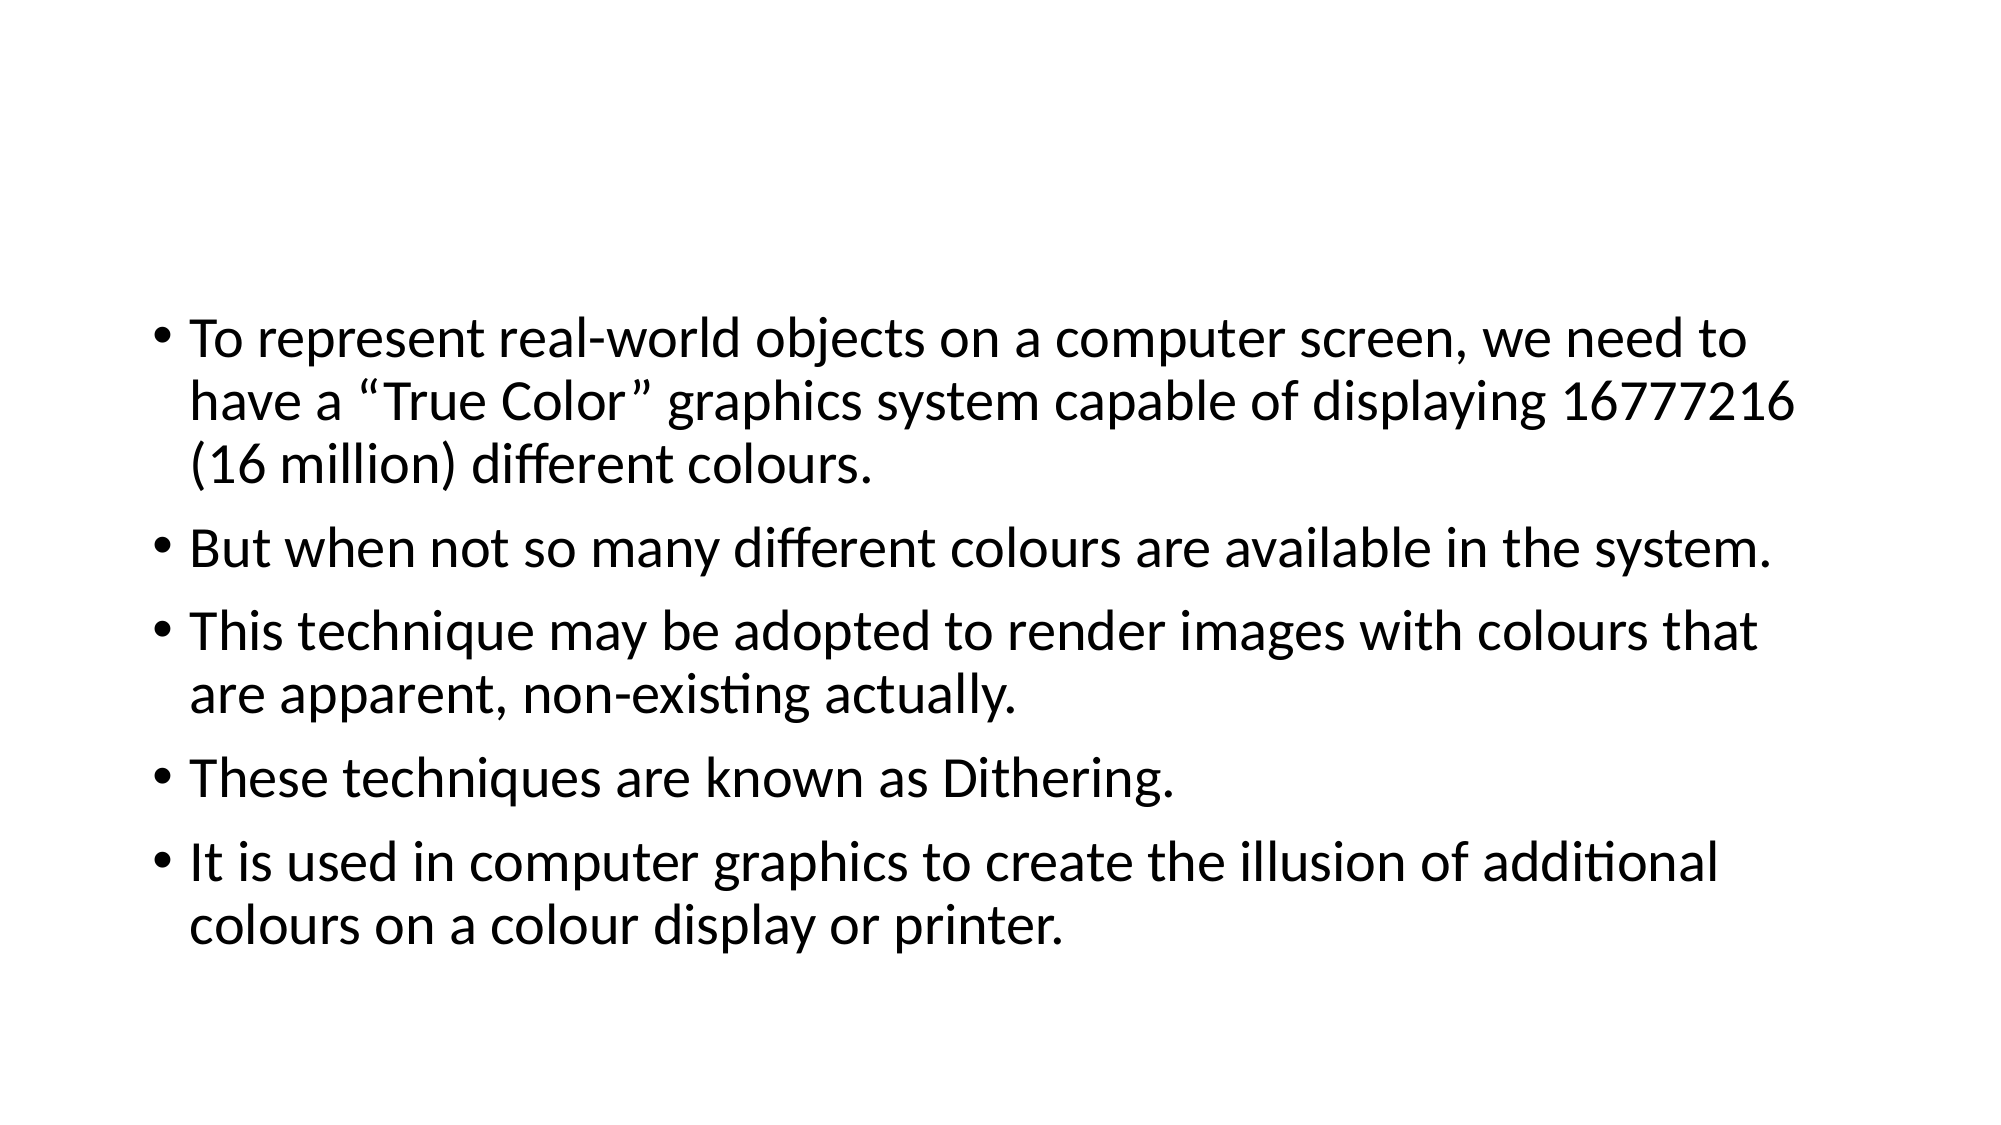

#
To represent real-world objects on a computer screen, we need to have a “True Color” graphics system capable of displaying 16777216 (16 million) different colours.
But when not so many different colours are available in the system.
This technique may be adopted to render images with colours that are apparent, non-existing actually.
These techniques are known as Dithering.
It is used in computer graphics to create the illusion of additional colours on a colour display or printer.